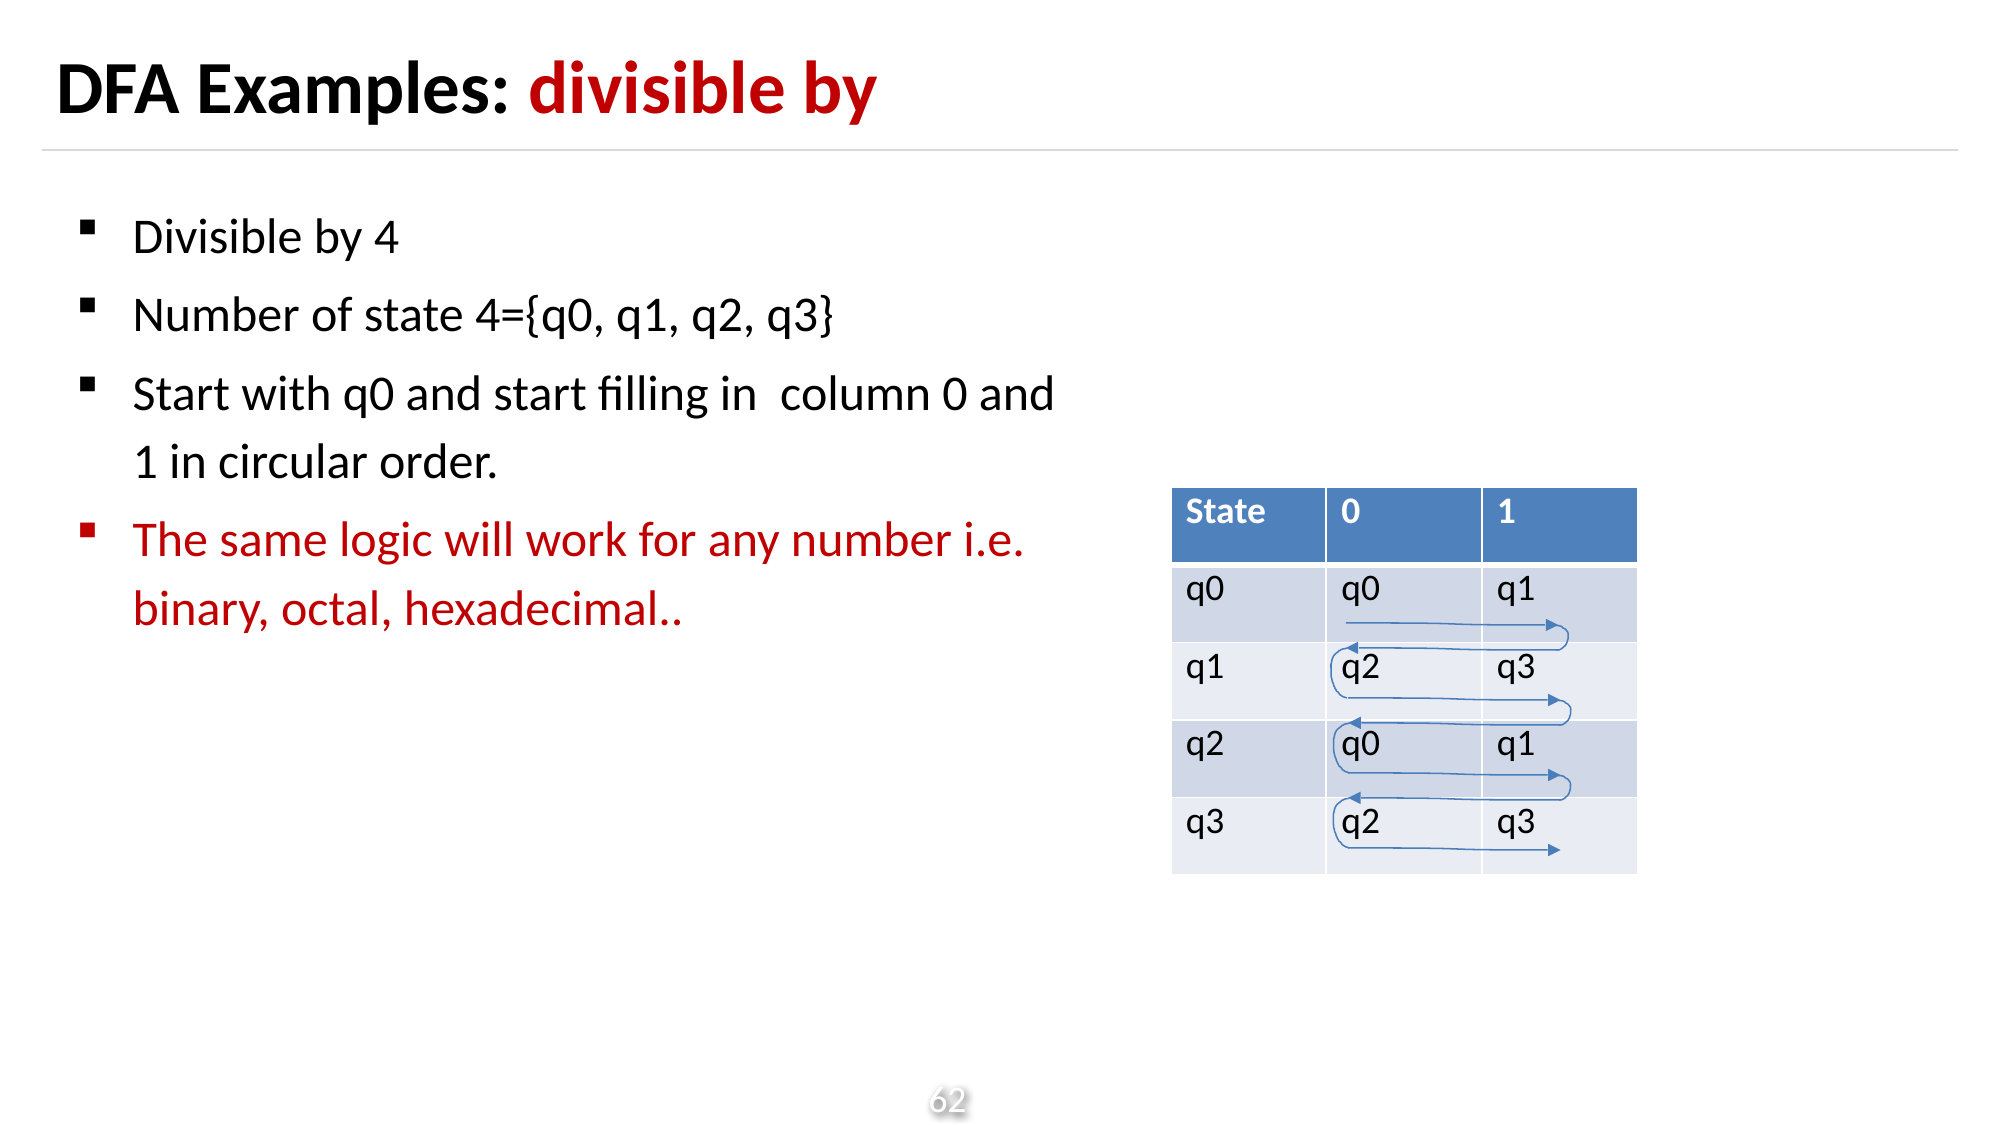

# DFA Examples: divisible by
Divisible by 4
Number of state 4={q0, q1, q2, q3}
Start with q0 and start filling in  column 0 and 1 in circular order.
The same logic will work for any number i.e. binary, octal, hexadecimal..

| State | 0 | 1 |
| --- | --- | --- |
| q0 | q0 | q1 |
| q1 | q2 | q3 |
| q2 | q0 | q1 |
| q3 | q2 | q3 |